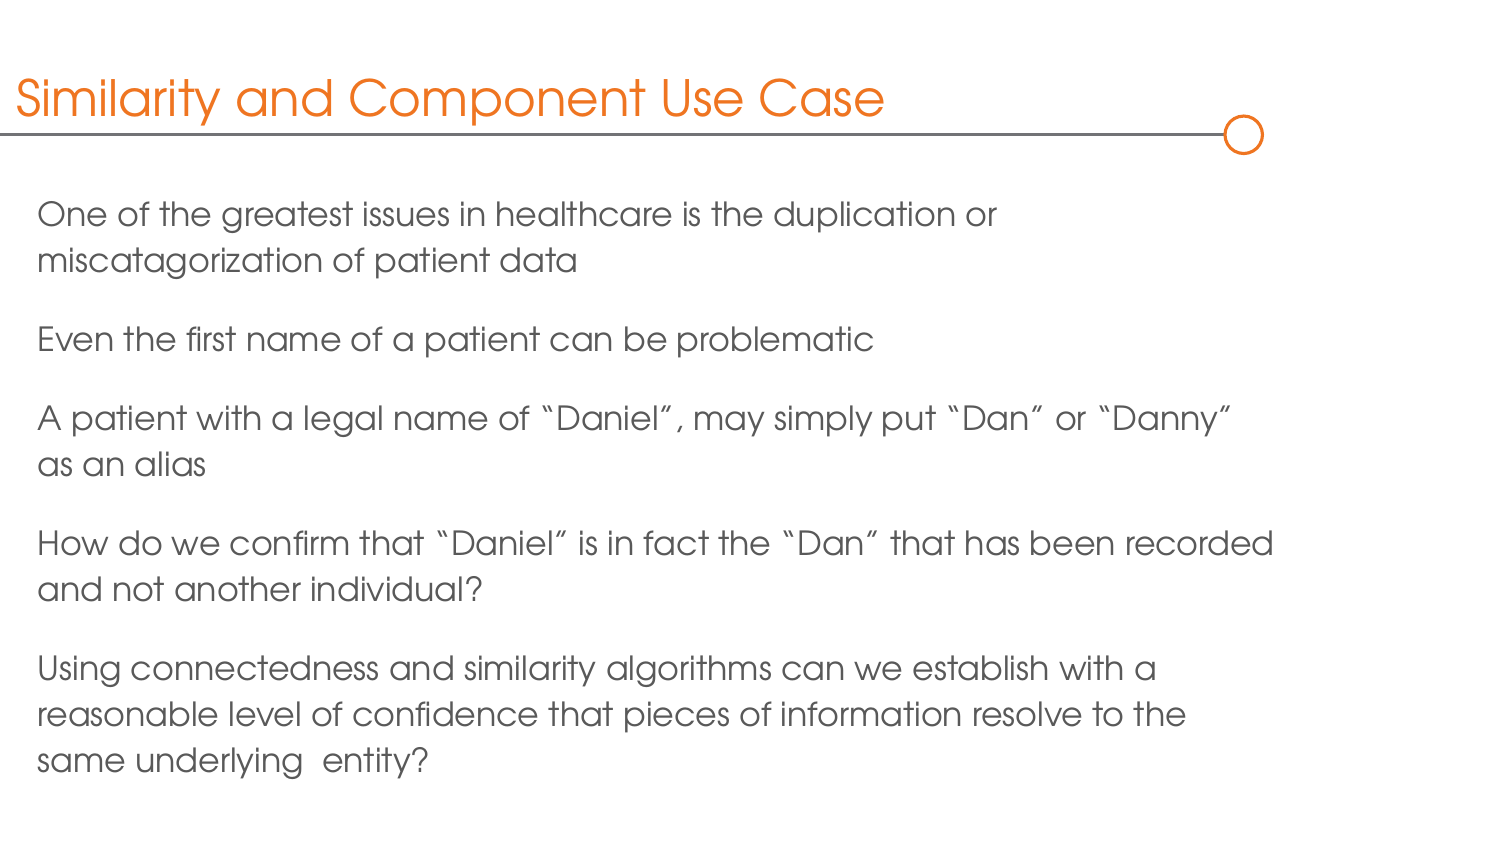

Similarity and Component Use Case
One of the greatest issues in healthcare is the duplication or miscatagorization of patient data
Even the first name of a patient can be problematic
A patient with a legal name of “Daniel”, may simply put “Dan” or “Danny” as an alias
How do we confirm that “Daniel” is in fact the “Dan” that has been recorded and not another individual?
Using connectedness and similarity algorithms can we establish with a reasonable level of confidence that pieces of information resolve to the same underlying  entity?